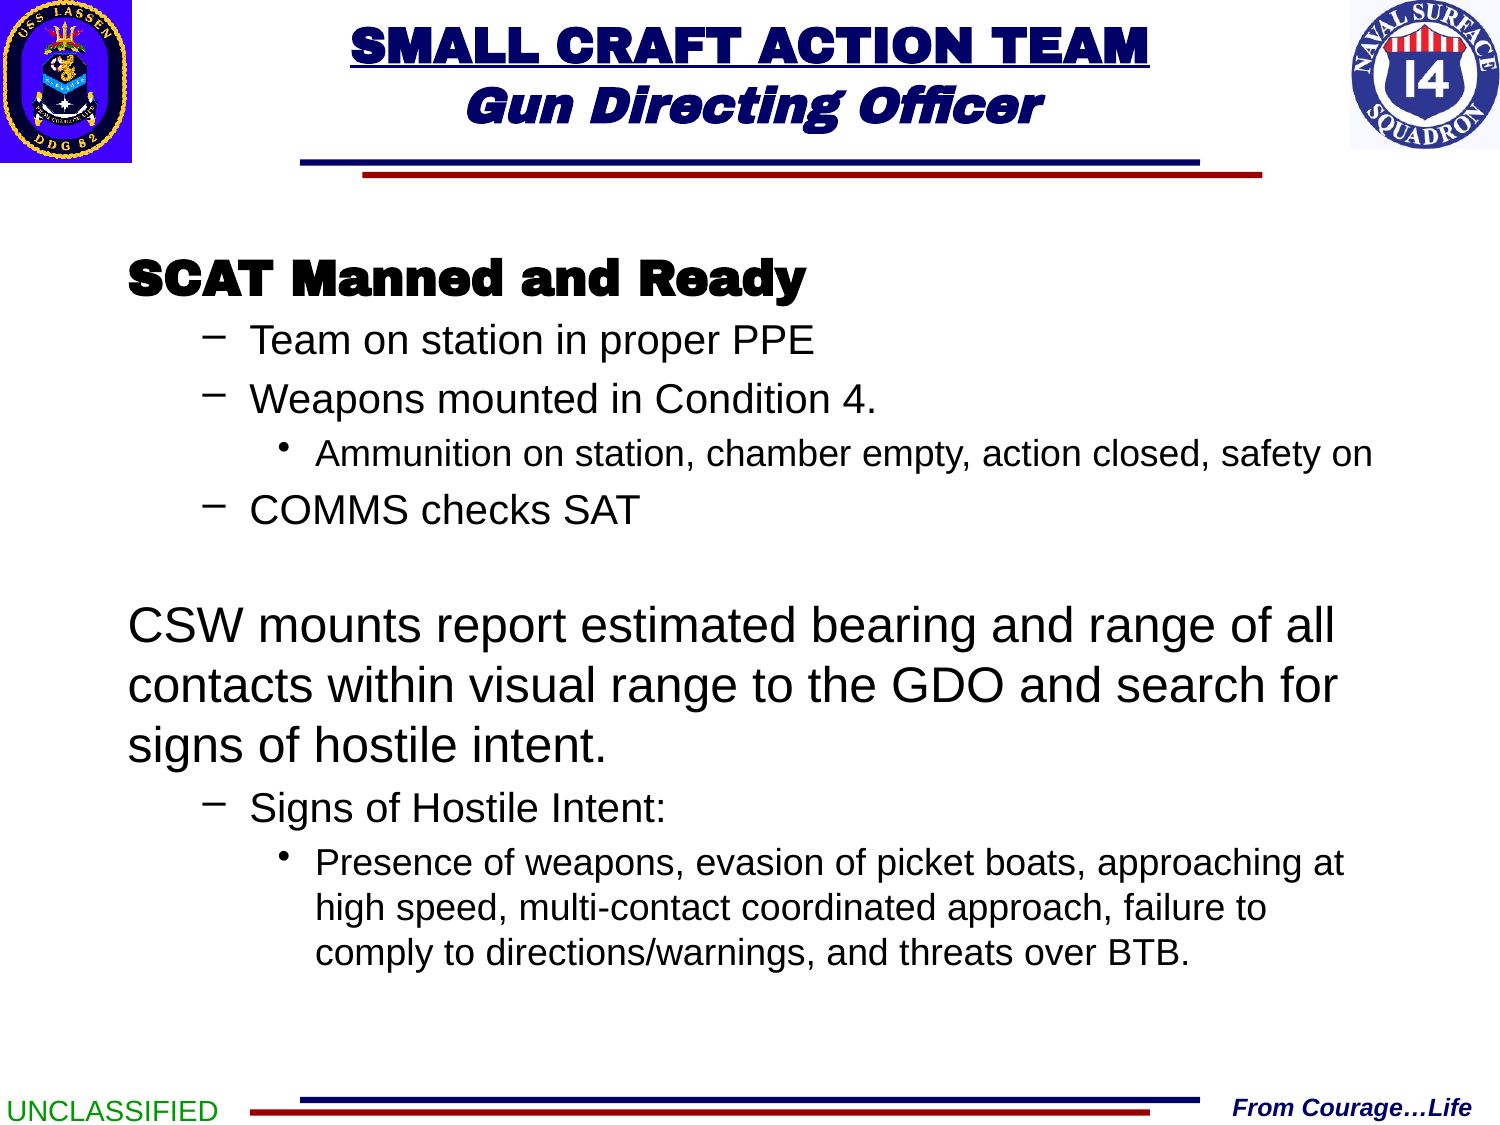

SMALL CRAFT ACTION TEAM
Gun Directing Officer
SCAT Manned and Ready
Team on station in proper PPE
Weapons mounted in Condition 4.
Ammunition on station, chamber empty, action closed, safety on
COMMS checks SAT

CSW mounts report estimated bearing and range of all contacts within visual range to the GDO and search for signs of hostile intent.
Signs of Hostile Intent:
Presence of weapons, evasion of picket boats, approaching at high speed, multi-contact coordinated approach, failure to comply to directions/warnings, and threats over BTB.

UNCLASSIFIED

From Courage…Life